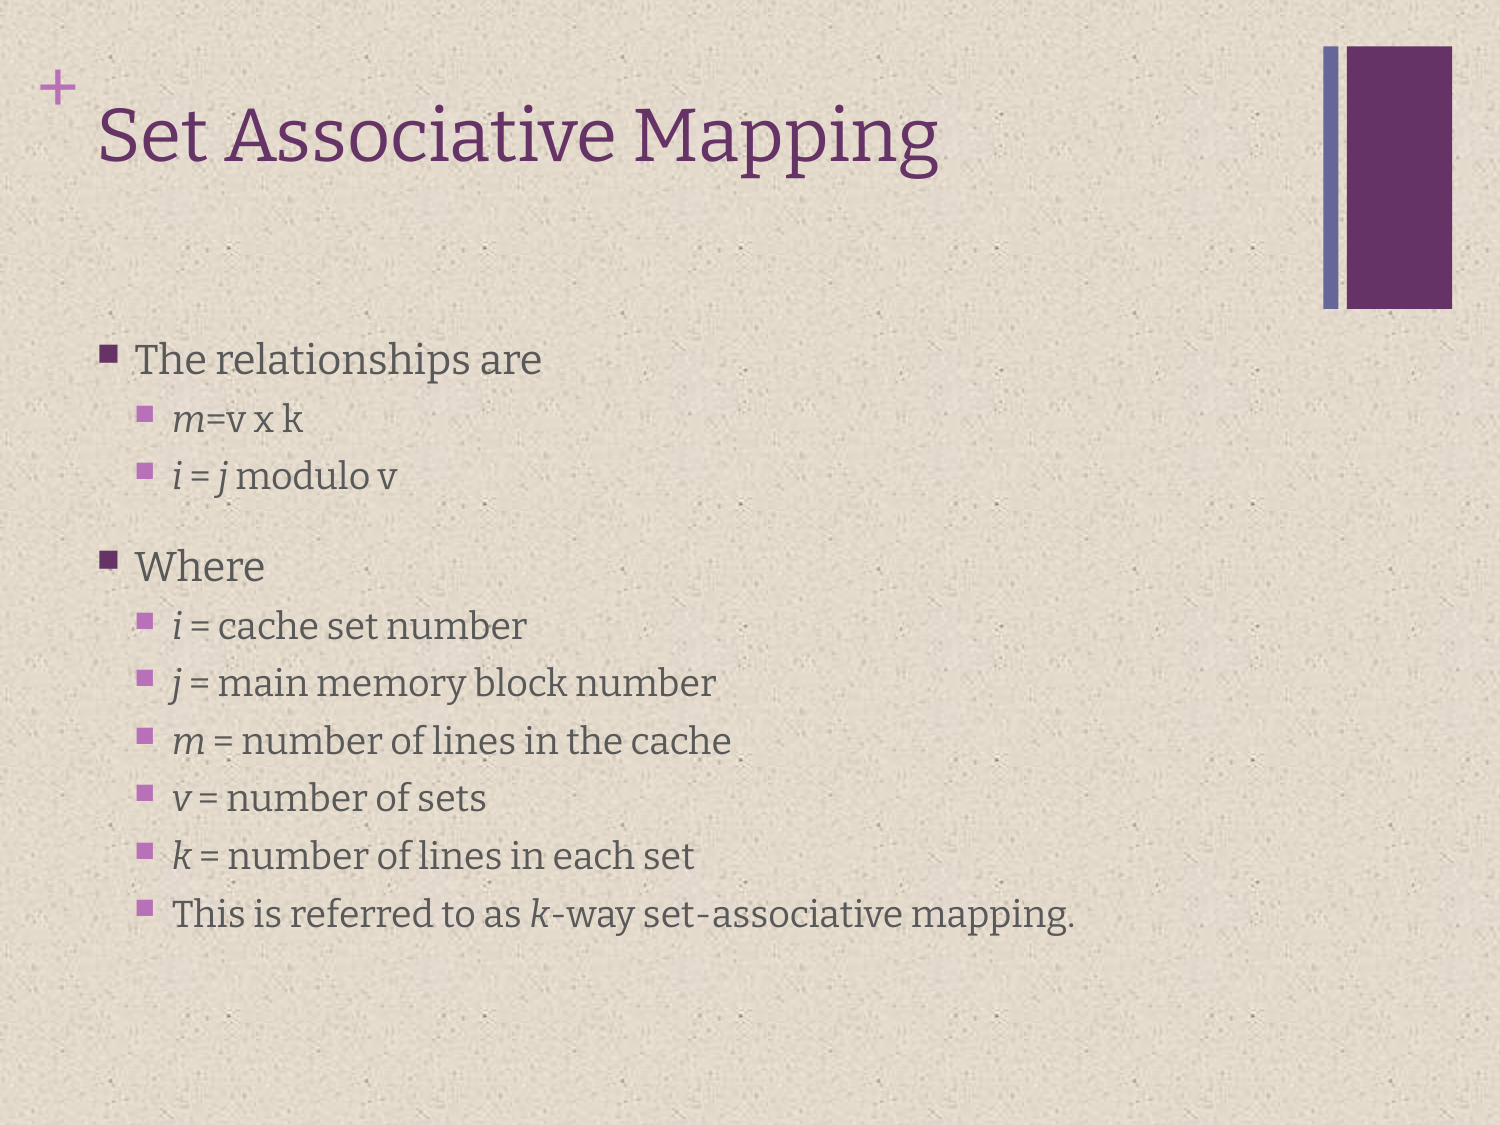

# Set Associative Mapping
The relationships are
m=v x k
i = j modulo v
Where
i = cache set number
j = main memory block number
m = number of lines in the cache
v = number of sets
k = number of lines in each set
This is referred to as k-way set-associative mapping.